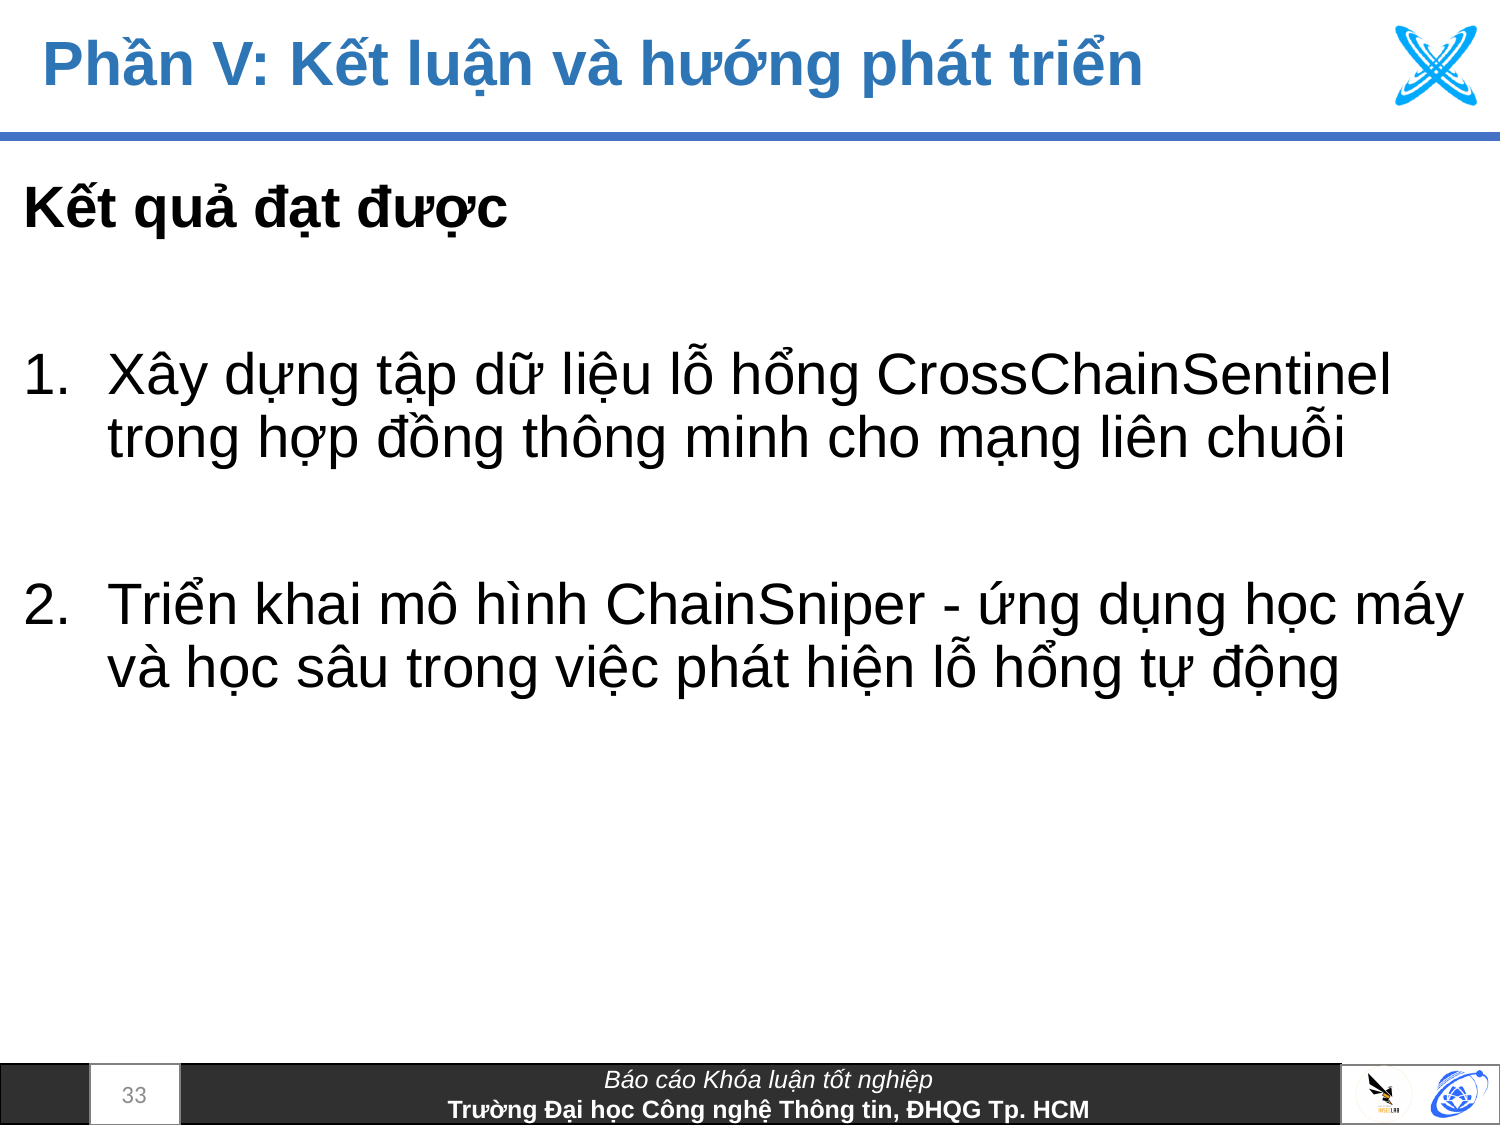

# Phần V: Kết luận và hướng phát triển
Kết quả đạt được

Xây dựng tập dữ liệu lỗ hổng CrossChainSentinel trong hợp đồng thông minh cho mạng liên chuỗi

Triển khai mô hình ChainSniper - ứng dụng học máy và học sâu trong việc phát hiện lỗ hổng tự động

33